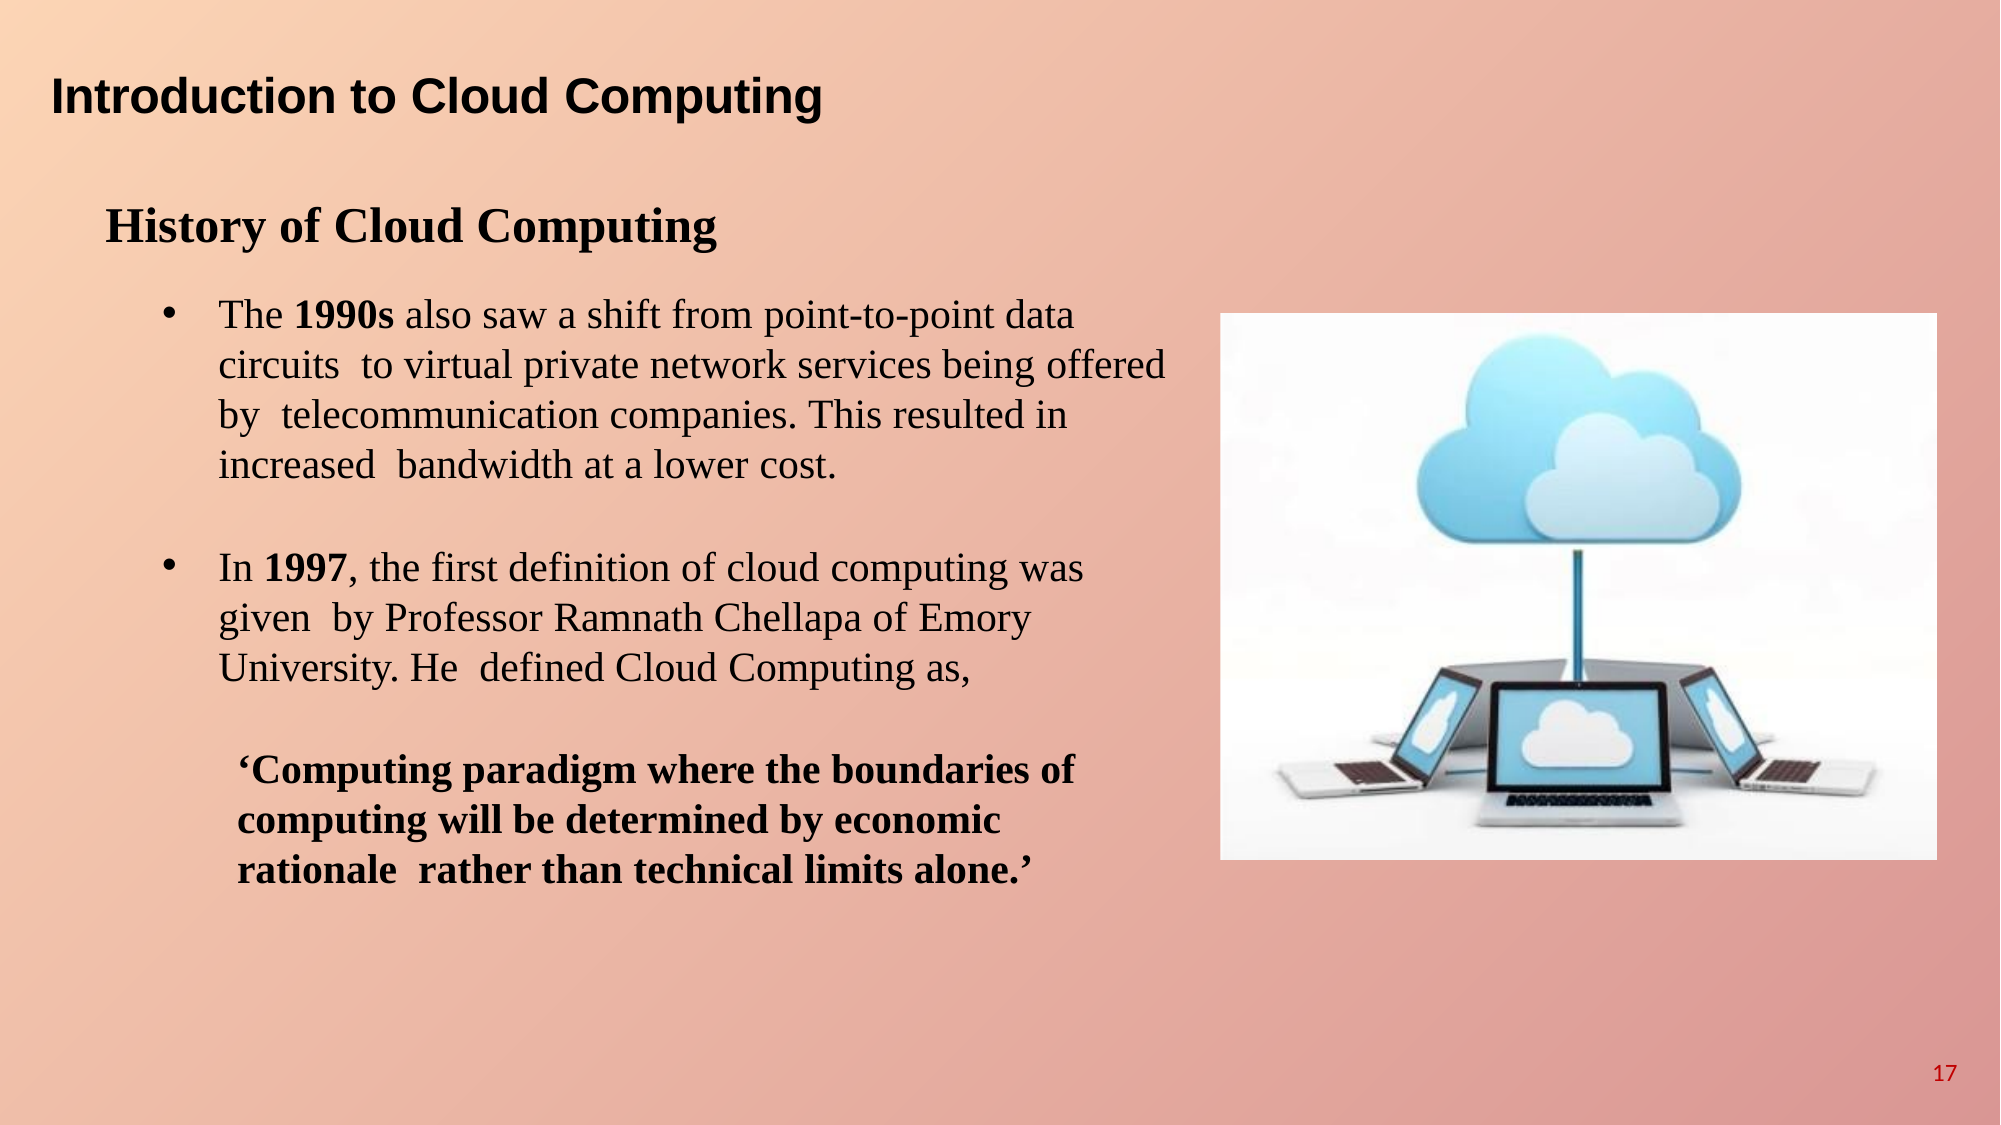

# Introduction to Cloud Computing
History of Cloud Computing
The 1990s also saw a shift from point-to-point data circuits  to virtual private network services being offered by  telecommunication companies. This resulted in increased  bandwidth at a lower cost.

In 1997, the first definition of cloud computing was given  by Professor Ramnath Chellapa of Emory University. He  defined Cloud Computing as,

‘Computing paradigm where the boundaries of  computing will be determined by economic rationale  rather than technical limits alone.’

17